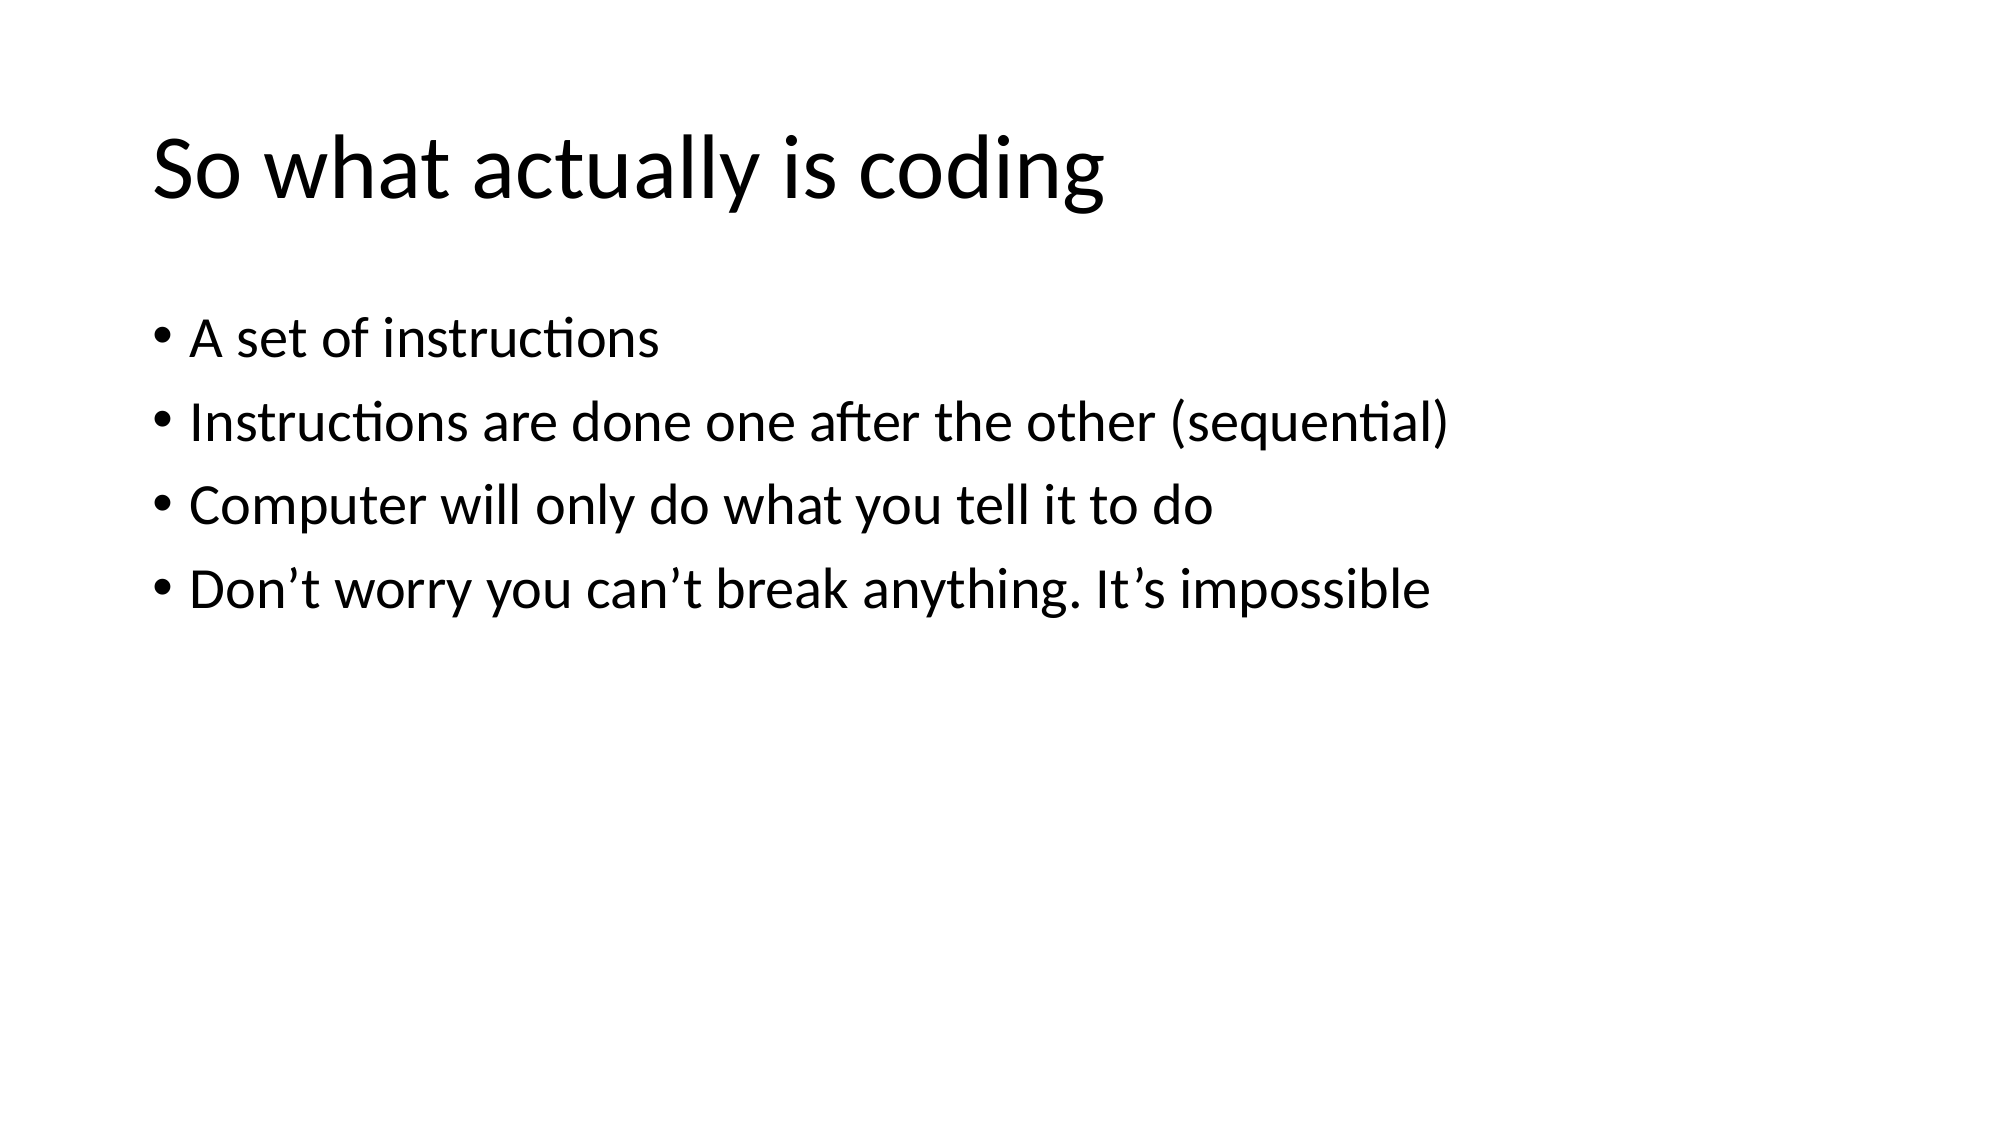

# So what actually is coding
A set of instructions
Instructions are done one after the other (sequential)
Computer will only do what you tell it to do
Don’t worry you can’t break anything. It’s impossible